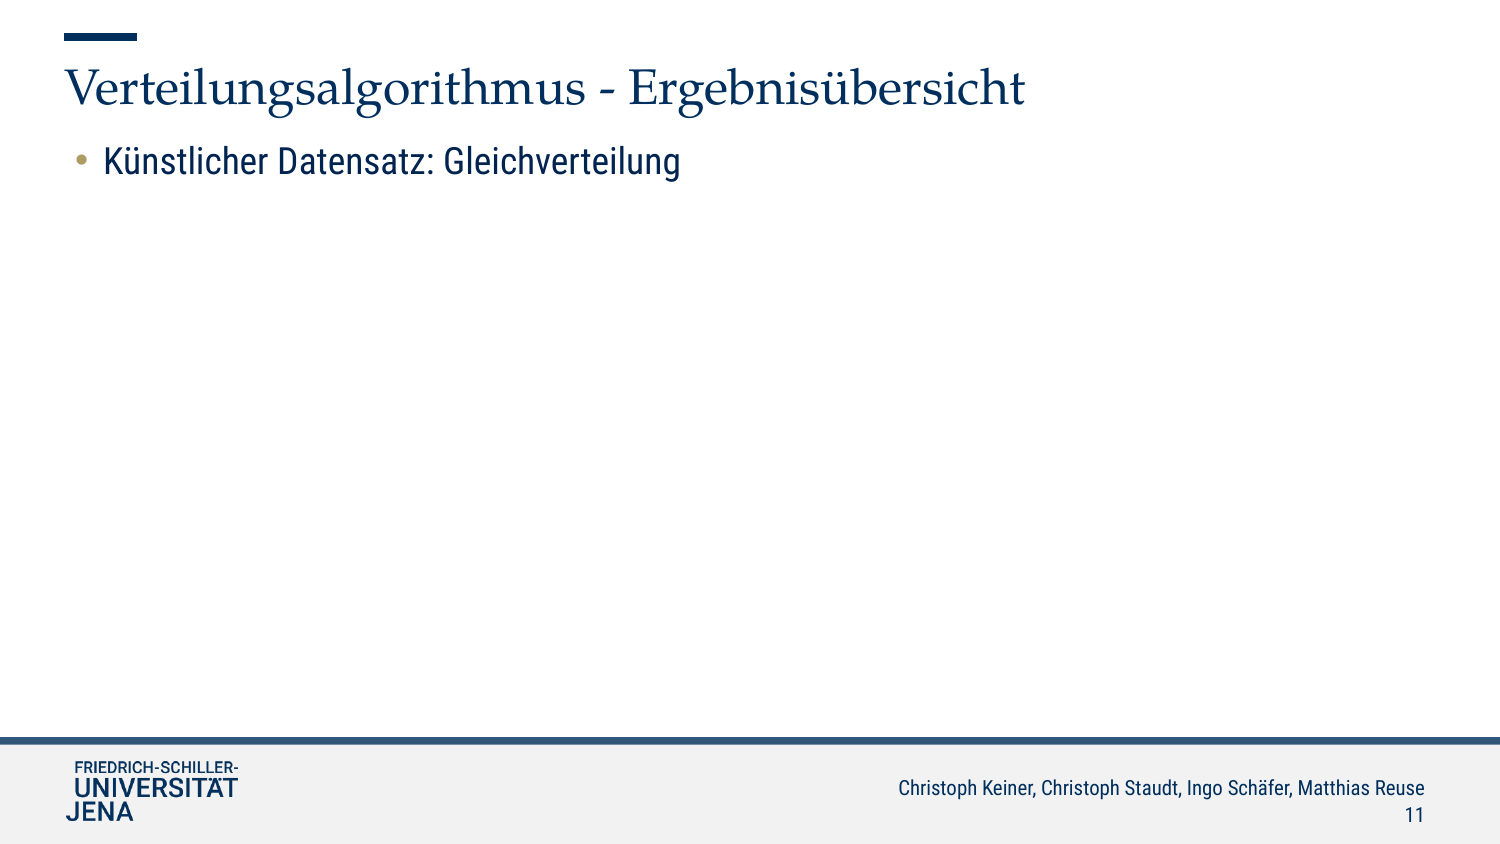

Verteilungsalgorithmus - Ergebnisübersicht
Künstlicher Datensatz: Gleichverteilung
Christoph Keiner, Christoph Staudt, Ingo Schäfer, Matthias Reuse